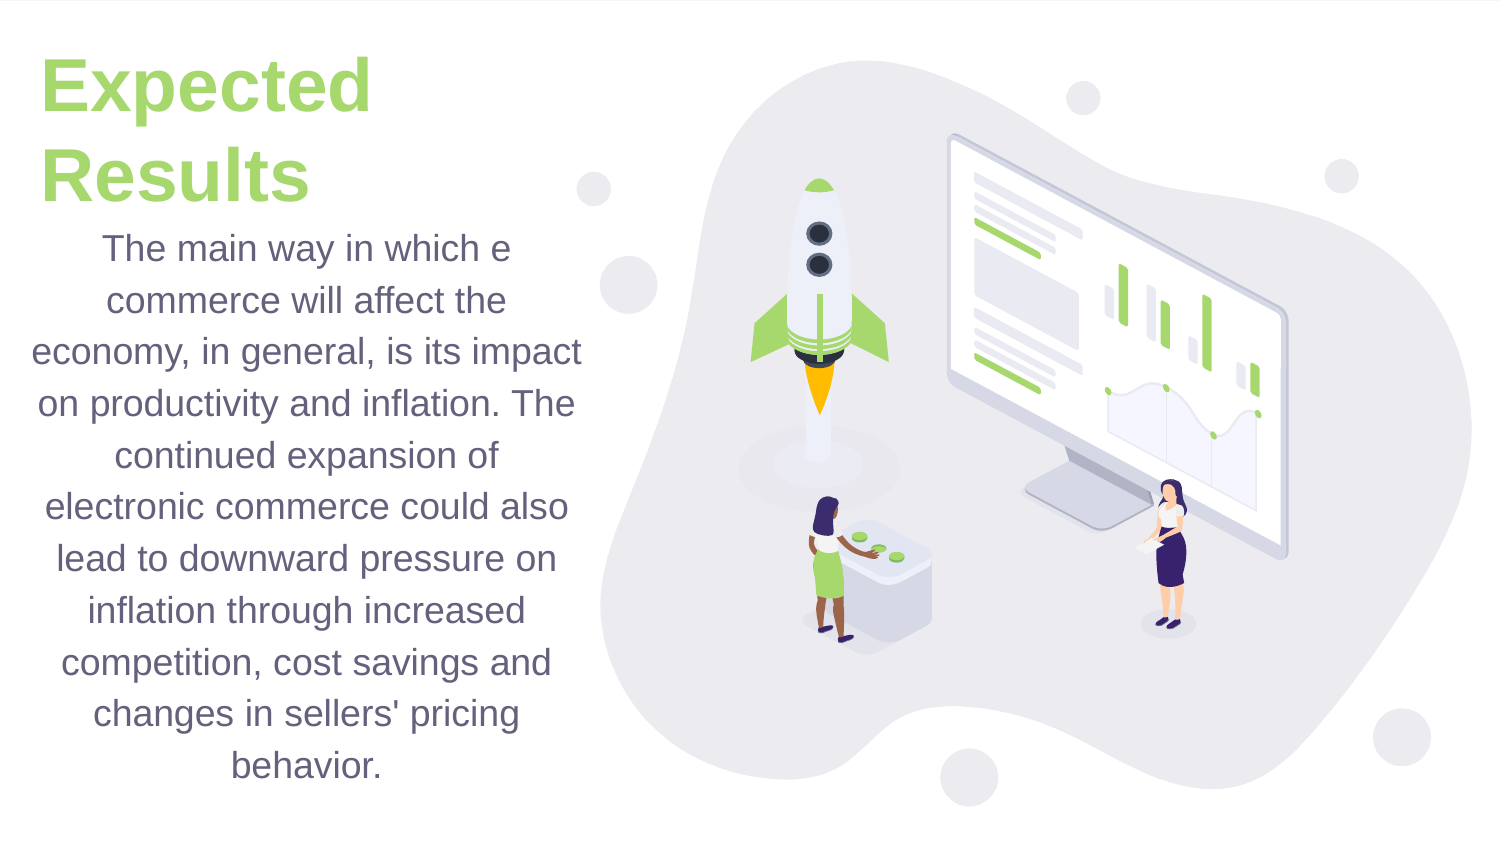

# Expected Results

The main way in which e commerce will affect the economy, in general, is its impact on productivity and inflation. The continued expansion of electronic commerce could also lead to downward pressure on inflation through increased competition, cost savings and changes in sellers' pricing behavior.
24